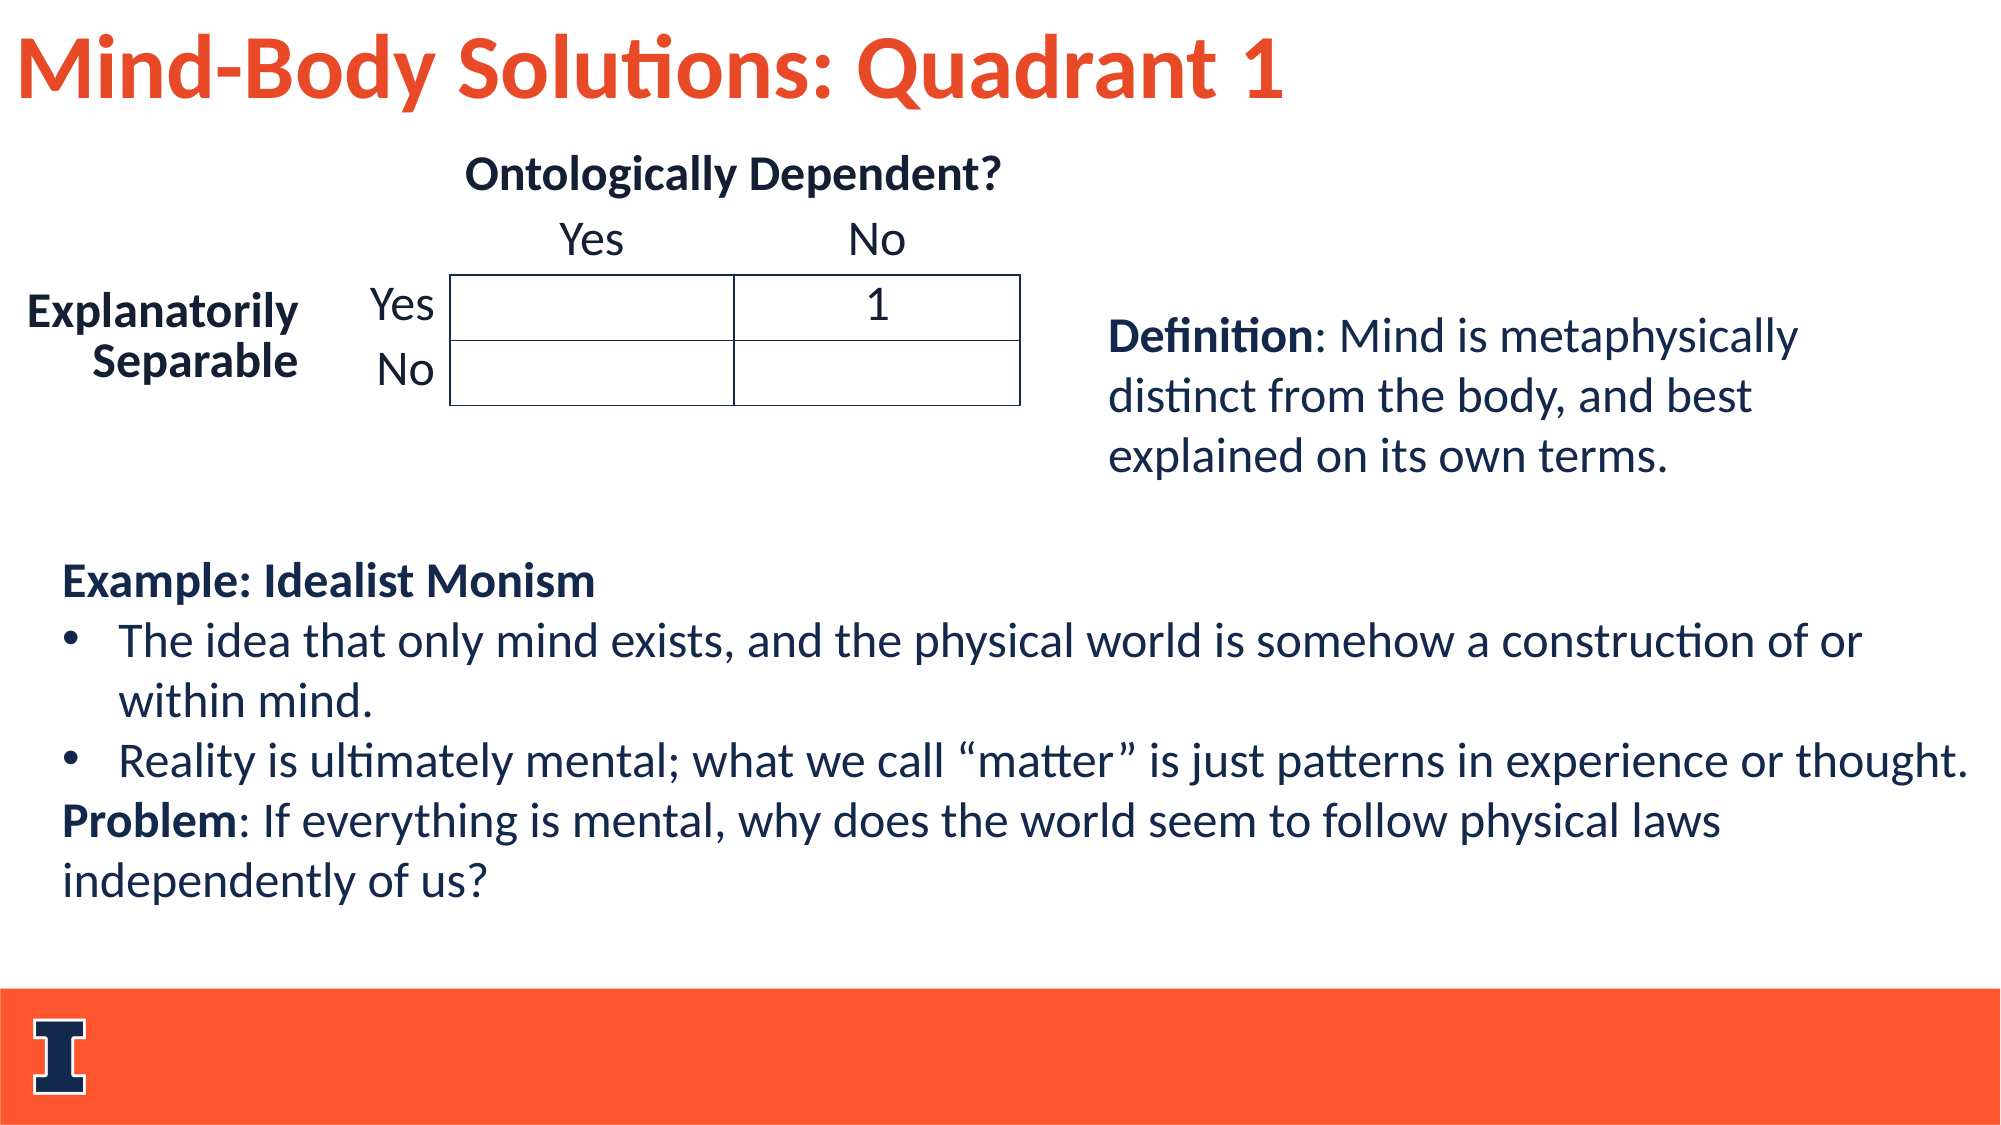

Mind-Body Solutions: Quadrant 1
|  |  | Ontologically Dependent? |  |
| --- | --- | --- | --- |
|  |  | Yes | No |
| Explanatorily Separable | Yes |  | 1 |
|  | No |  |  |
Definition: Mind is metaphysically distinct from the body, and best explained on its own terms.
Example: Idealist Monism
The idea that only mind exists, and the physical world is somehow a construction of or within mind.
Reality is ultimately mental; what we call “matter” is just patterns in experience or thought.
Problem: If everything is mental, why does the world seem to follow physical laws independently of us?